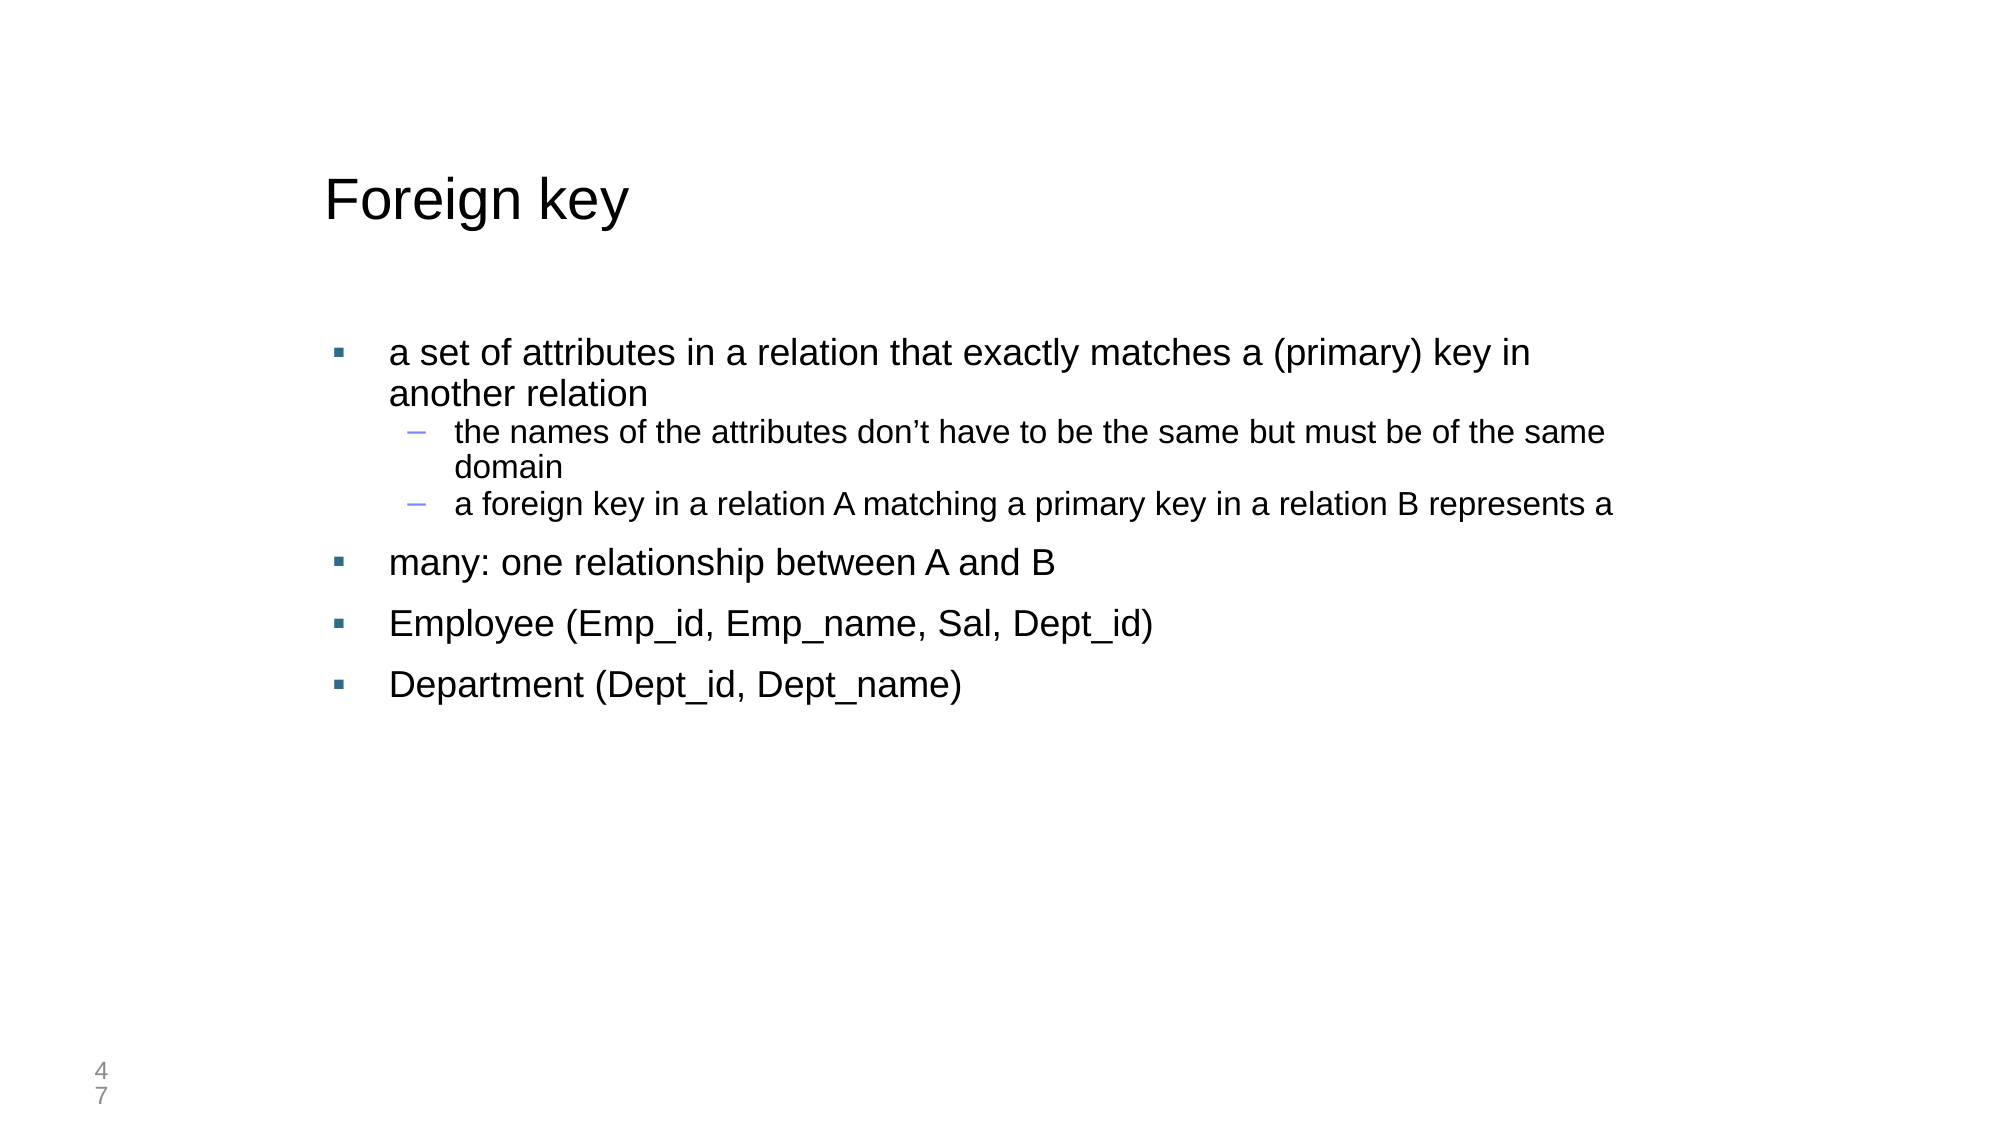

# Foreign key
a set of attributes in a relation that exactly matches a (primary) key in another relation
the names of the attributes don’t have to be the same but must be of the same domain
a foreign key in a relation A matching a primary key in a relation B represents a
many: one relationship between A and B
Employee (Emp_id, Emp_name, Sal, Dept_id)
Department (Dept_id, Dept_name)
47
47￼